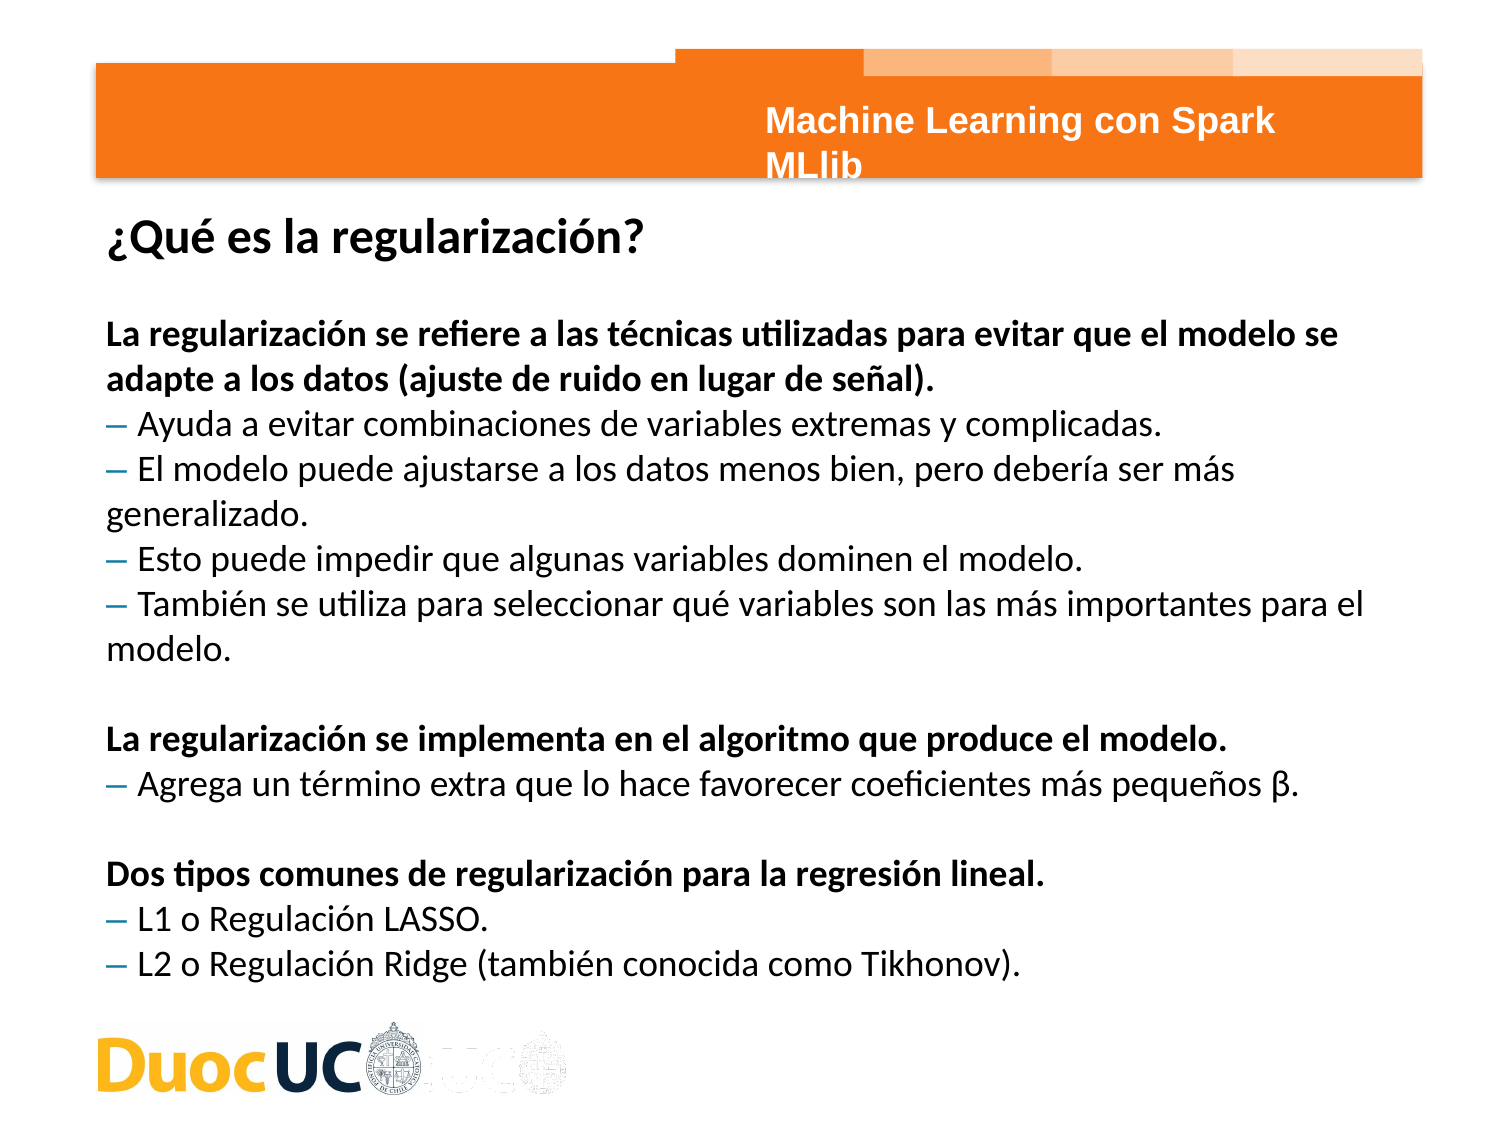

Machine Learning con Spark MLlib
¿Qué es la regularización?

La regularización se refiere a las técnicas utilizadas para evitar que el modelo se adapte a los datos (ajuste de ruido en lugar de señal).
– Ayuda a evitar combinaciones de variables extremas y complicadas.
– El modelo puede ajustarse a los datos menos bien, pero debería ser más generalizado.
– Esto puede impedir que algunas variables dominen el modelo.
– También se utiliza para seleccionar qué variables son las más importantes para el modelo.

La regularización se implementa en el algoritmo que produce el modelo.
– Agrega un término extra que lo hace favorecer coeficientes más pequeños β.

Dos tipos comunes de regularización para la regresión lineal.
– L1 o Regulación LASSO.
– L2 o Regulación Ridge (también conocida como Tikhonov).